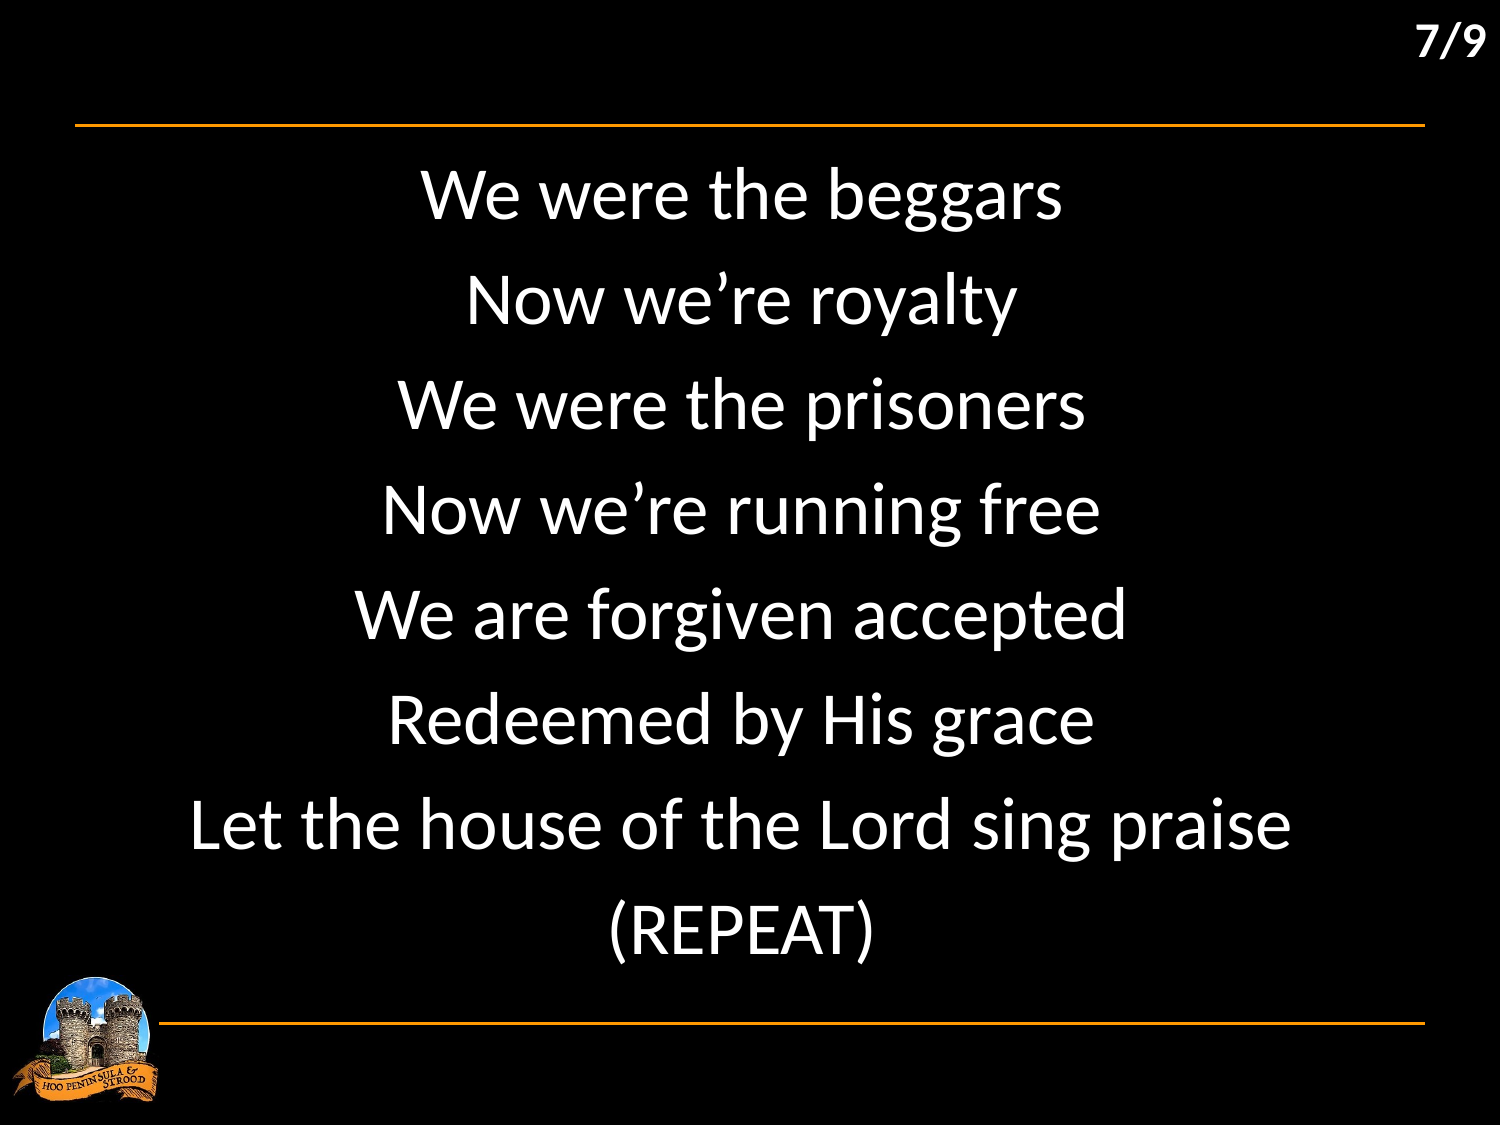

7/9
We were the beggars
Now we’re royalty
We were the prisoners
Now we’re running free
We are forgiven accepted
Redeemed by His grace
Let the house of the Lord sing praise
(REPEAT)